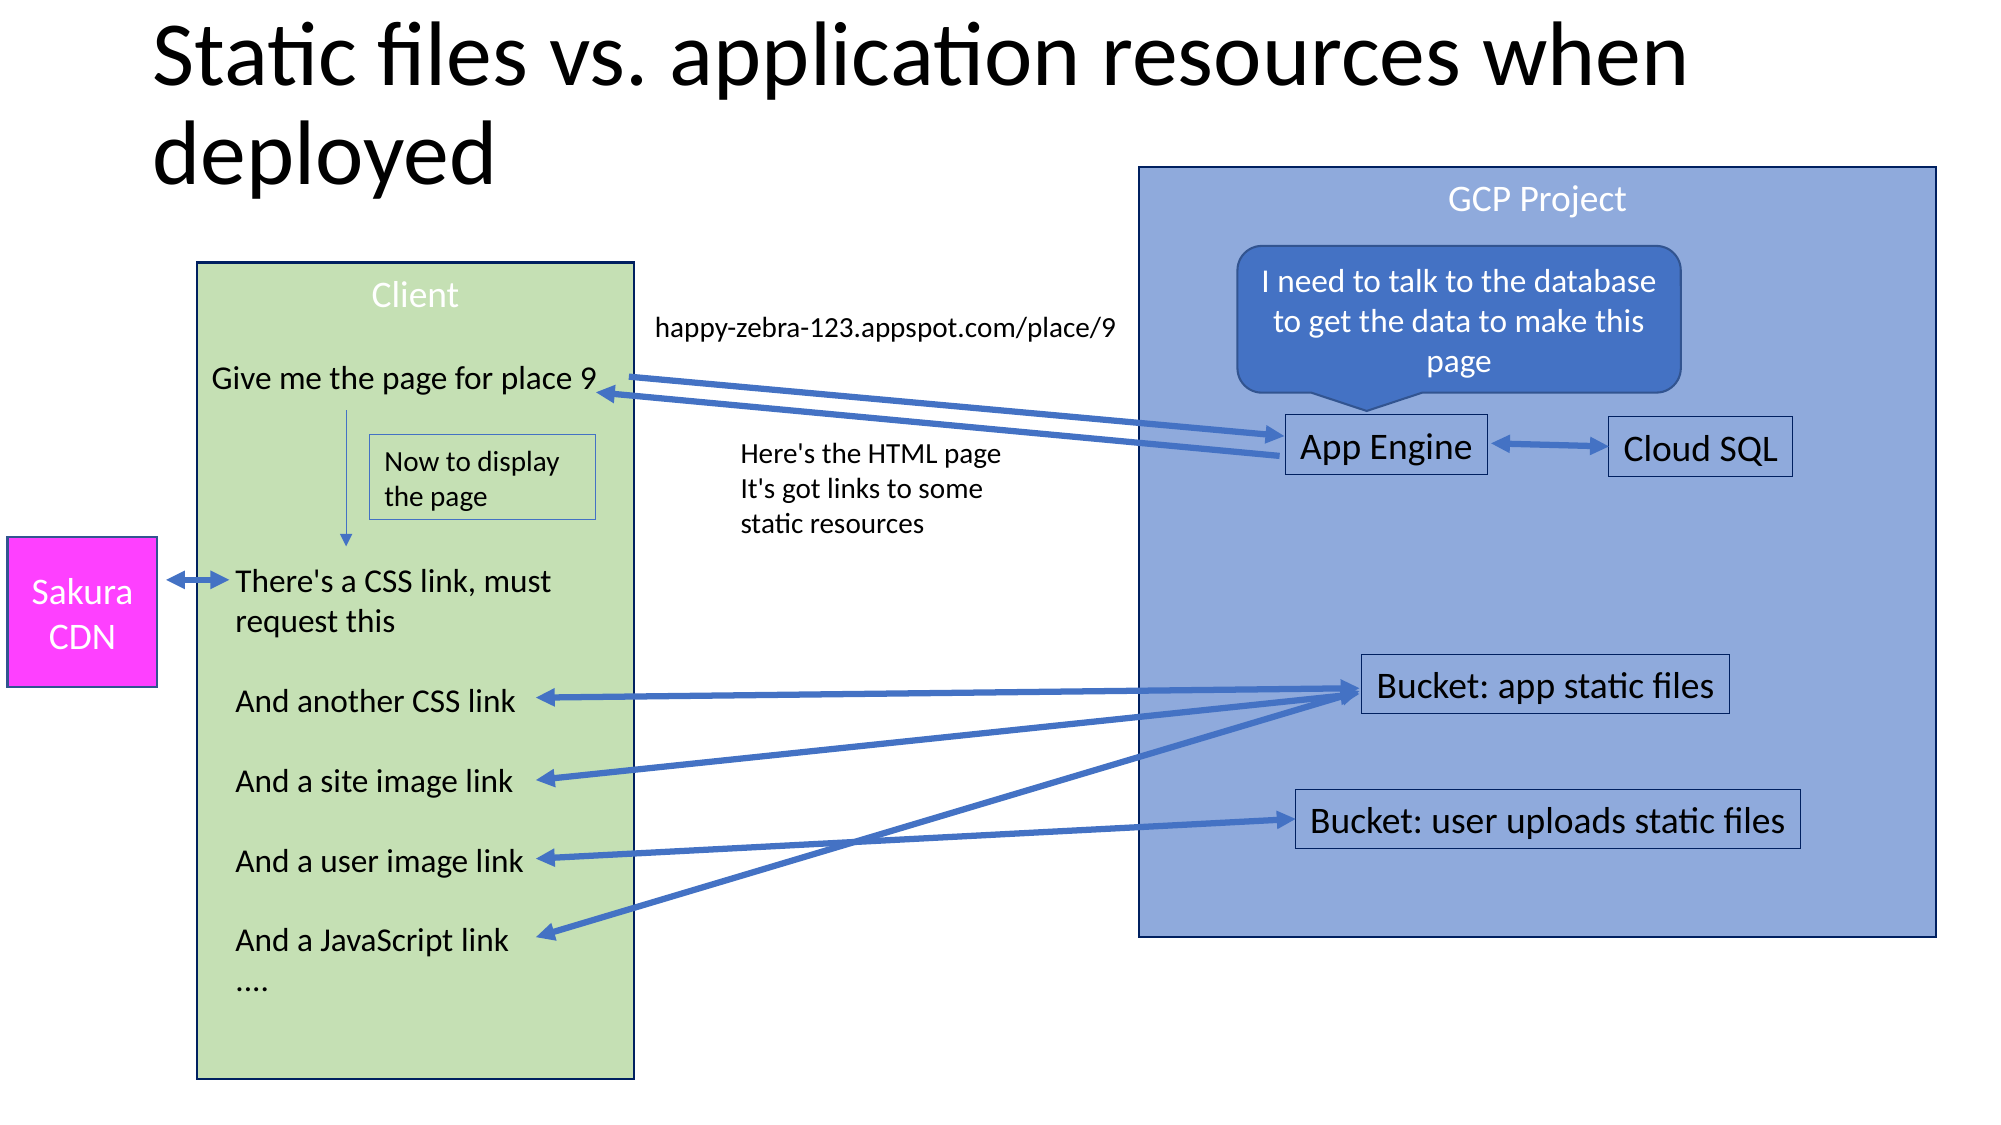

# Static files vs. application resources when deployed
GCP Project
I need to talk to the database to get the data to make this page
Client
happy-zebra-123.appspot.com/place/9
Give me the page for place 9
App Engine
Cloud SQL
Here's the HTML page
It's got links to some static resources
Now to display the page
Sakura CDN
There's a CSS link, must request this

And another CSS link

And a site image link

And a user image link

And a JavaScript link
....
Bucket: app static files
Bucket: user uploads static files